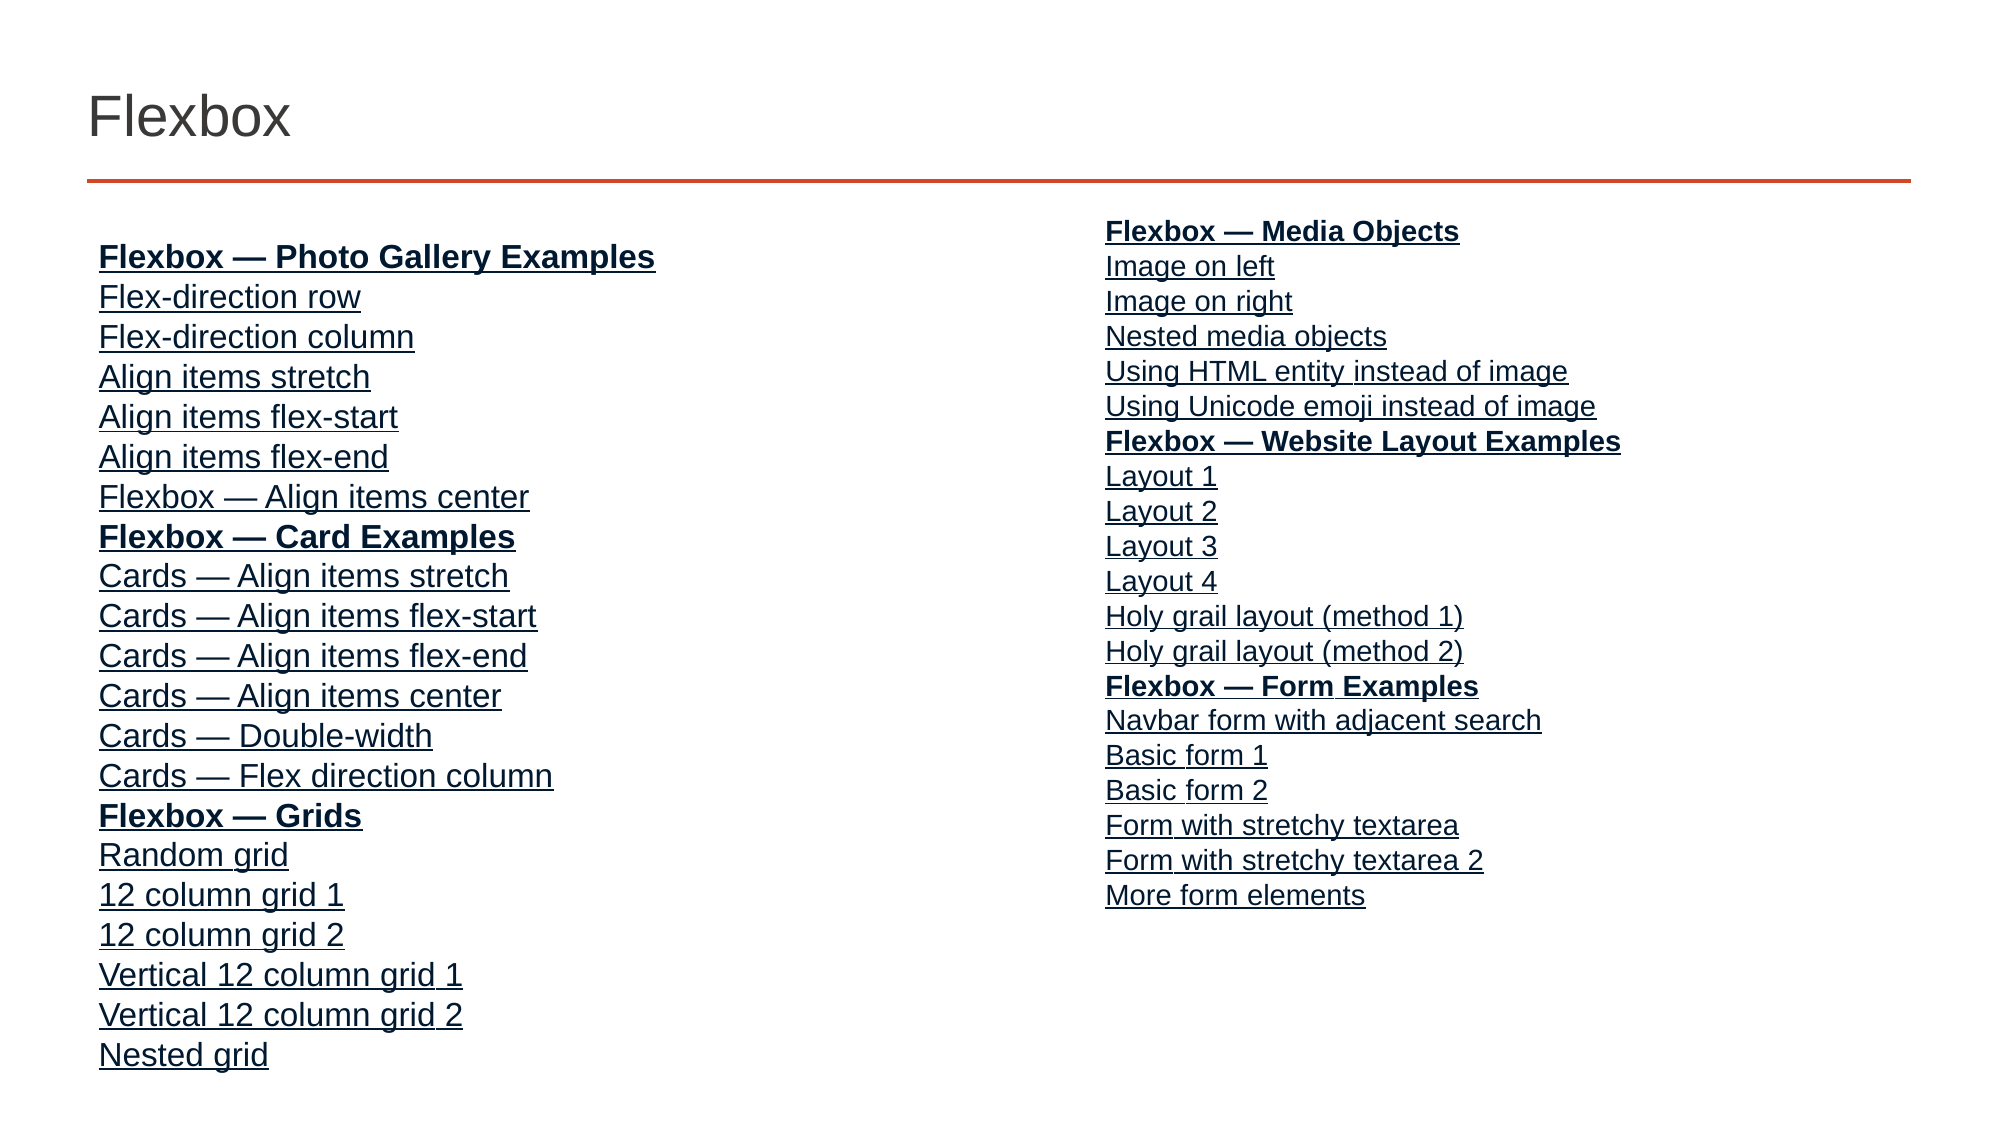

# Flexbox
Flexbox — Media Objects
Image on left
Image on right
Nested media objects
Using HTML entity instead of image
Using Unicode emoji instead of image
Flexbox — Website Layout Examples
Layout 1
Layout 2
Layout 3
Layout 4
Holy grail layout (method 1)
Holy grail layout (method 2)
Flexbox — Form Examples
Navbar form with adjacent search
Basic form 1
Basic form 2
Form with stretchy textarea
Form with stretchy textarea 2
More form elements

Flexbox — Photo Gallery Examples
Flex-direction row
Flex-direction column
Align items stretch
Align items flex-start
Align items flex-end
Flexbox — Align items center
Flexbox — Card Examples
Cards — Align items stretch
Cards — Align items flex-start
Cards — Align items flex-end
Cards — Align items center
Cards — Double-width
Cards — Flex direction column
Flexbox — Grids
Random grid
12 column grid 1
12 column grid 2
Vertical 12 column grid 1
Vertical 12 column grid 2
Nested grid